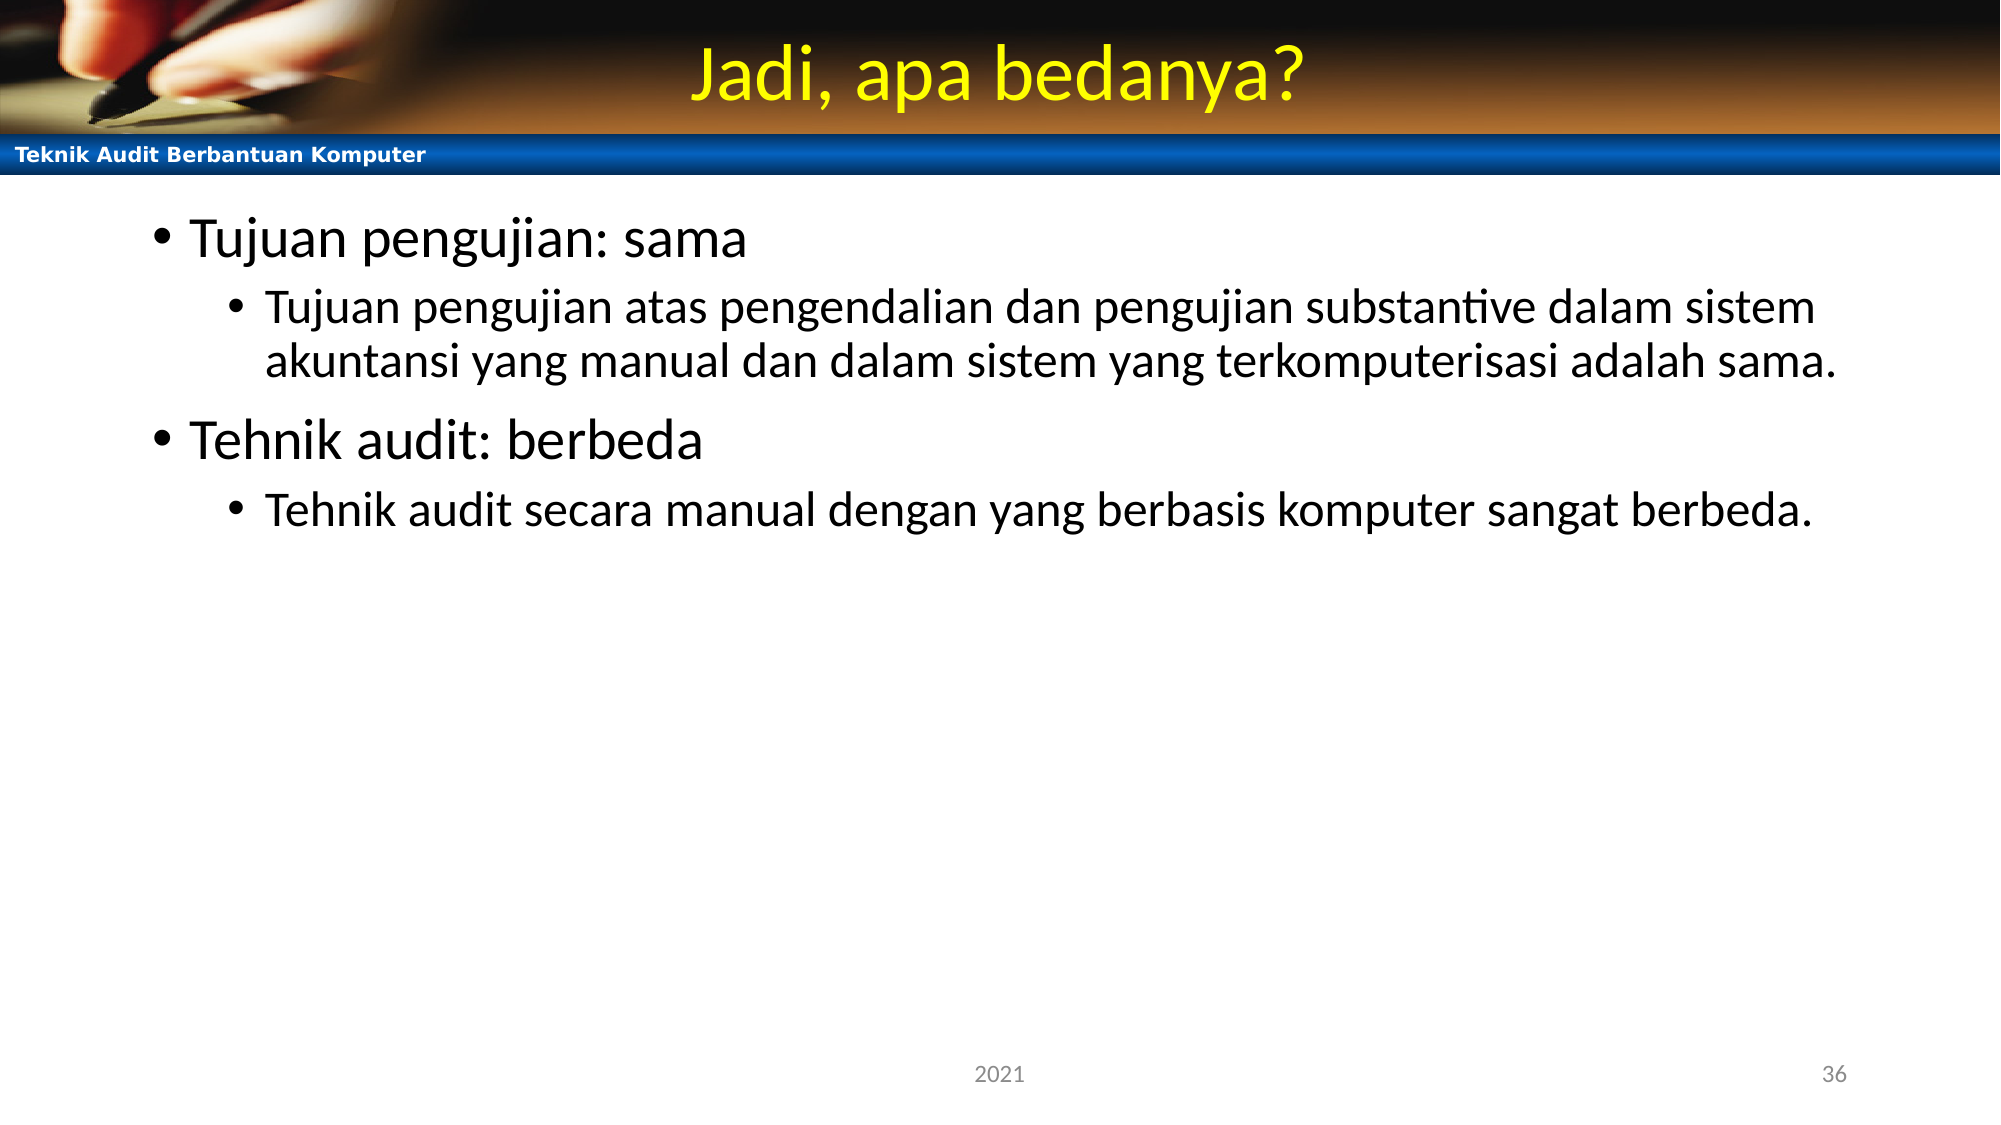

# Jadi, apa bedanya?
Tujuan pengujian: sama
Tujuan pengujian atas pengendalian dan pengujian substantive dalam sistem akuntansi yang manual dan dalam sistem yang terkomputerisasi adalah sama.
Tehnik audit: berbeda
Tehnik audit secara manual dengan yang berbasis komputer sangat berbeda.

2021
36